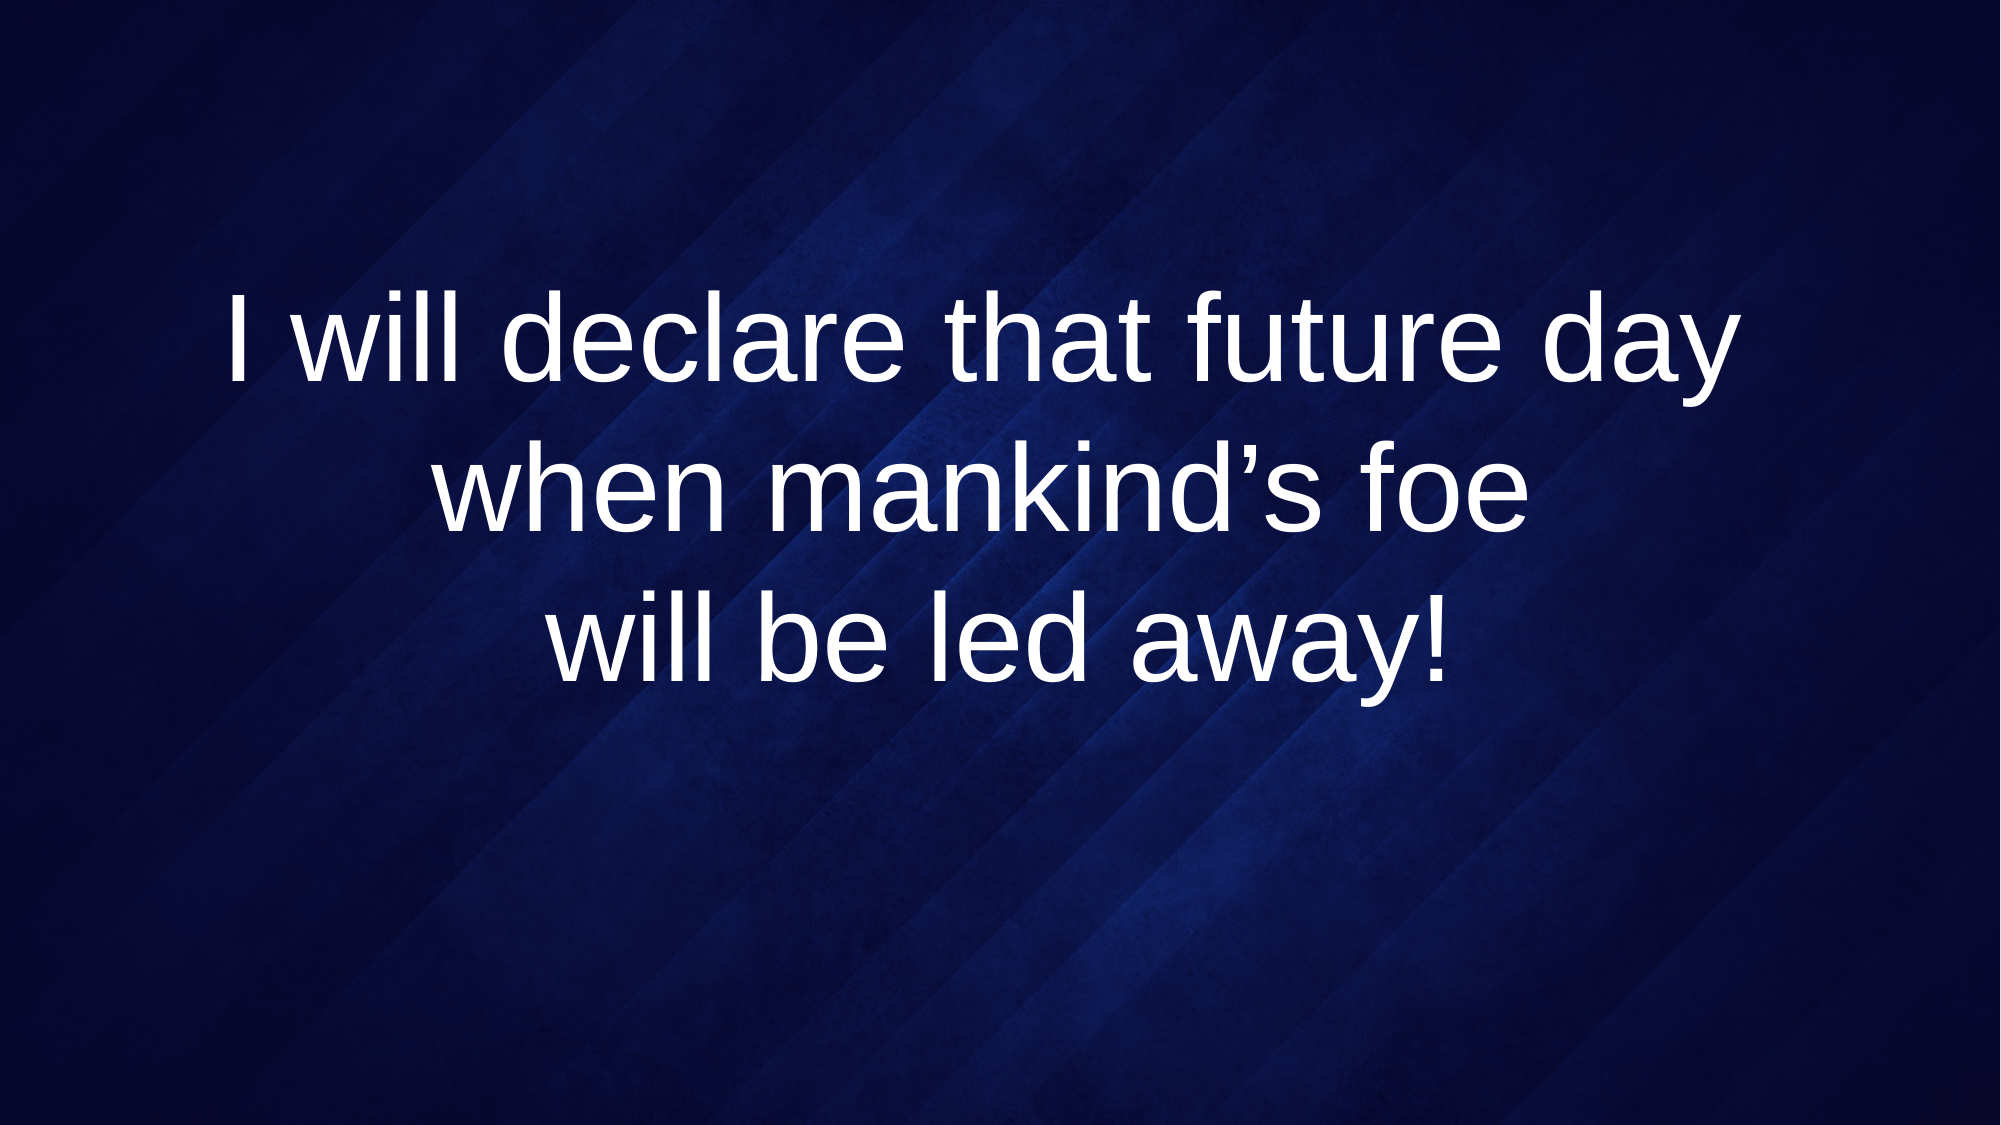

# I will declare that future day when mankind’s foe will be led away!